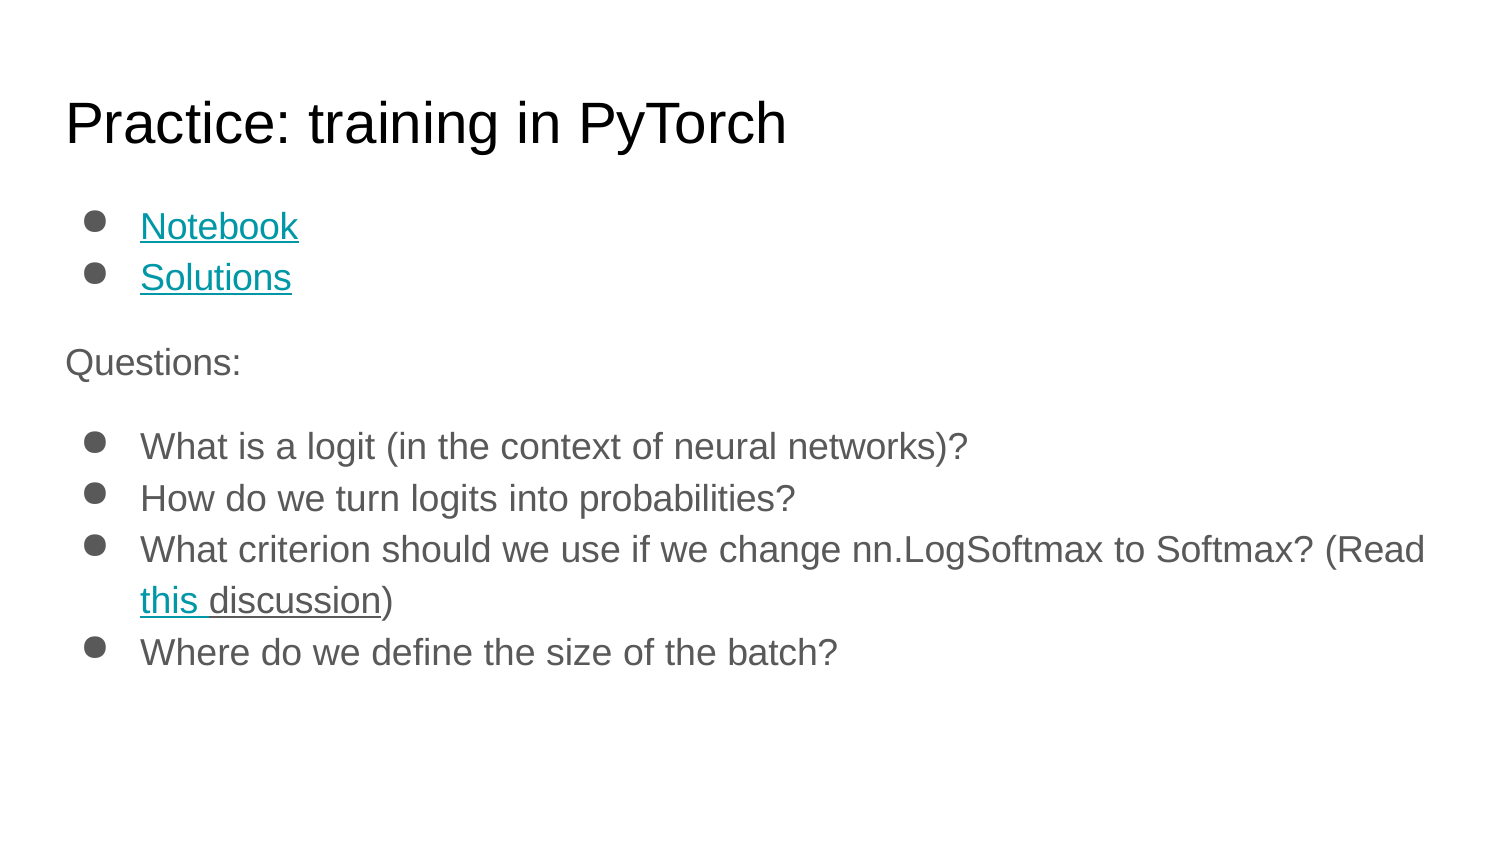

# Practice: training in PyTorch
Notebook
Solutions
Questions:
What is a logit (in the context of neural networks)?
How do we turn logits into probabilities?
What criterion should we use if we change nn.LogSoftmax to Softmax? (Read this discussion)
Where do we define the size of the batch?